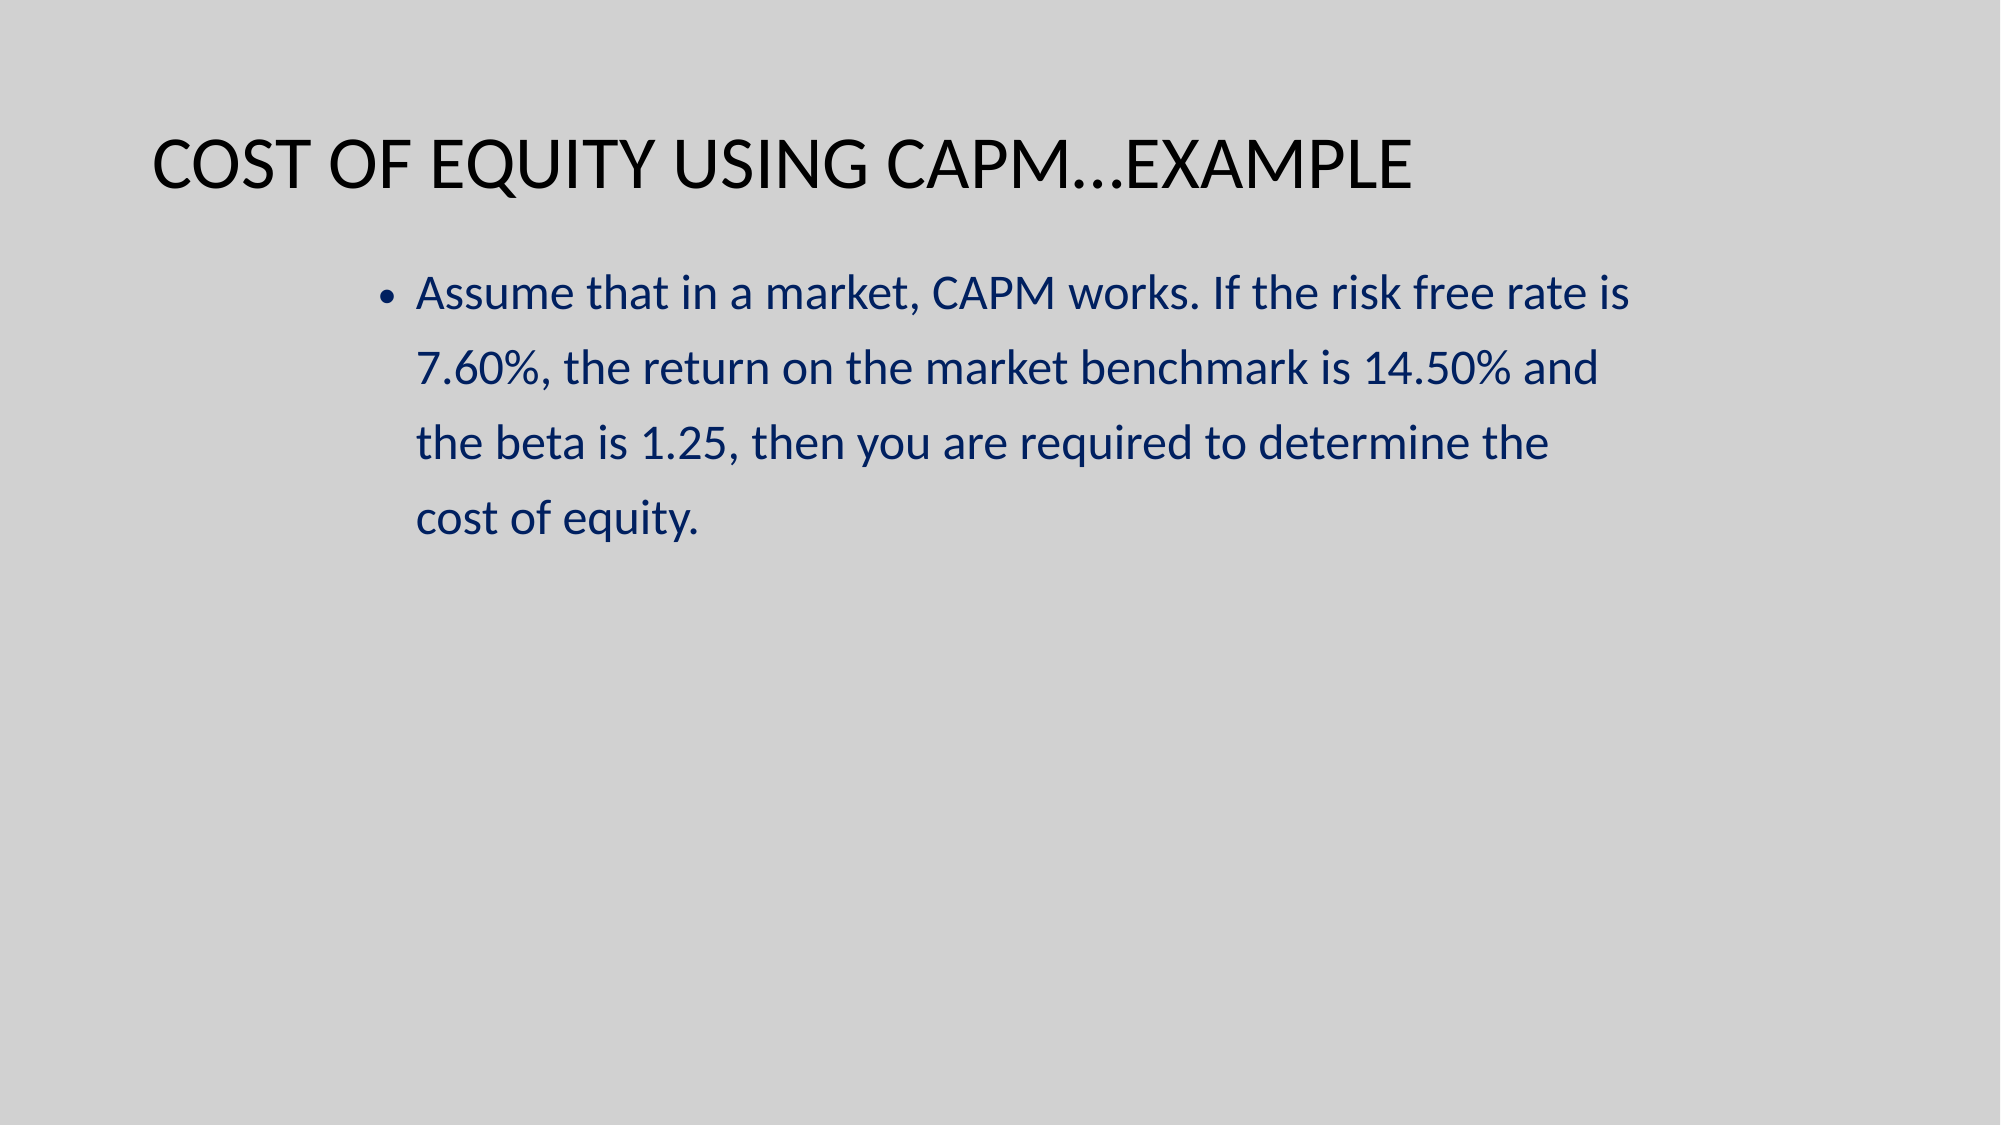

# COST OF EQUITY USING CAPM…EXAMPLE
Assume that in a market, CAPM works. If the risk free rate is 7.60%, the return on the market benchmark is 14.50% and the beta is 1.25, then you are required to determine the cost of equity.